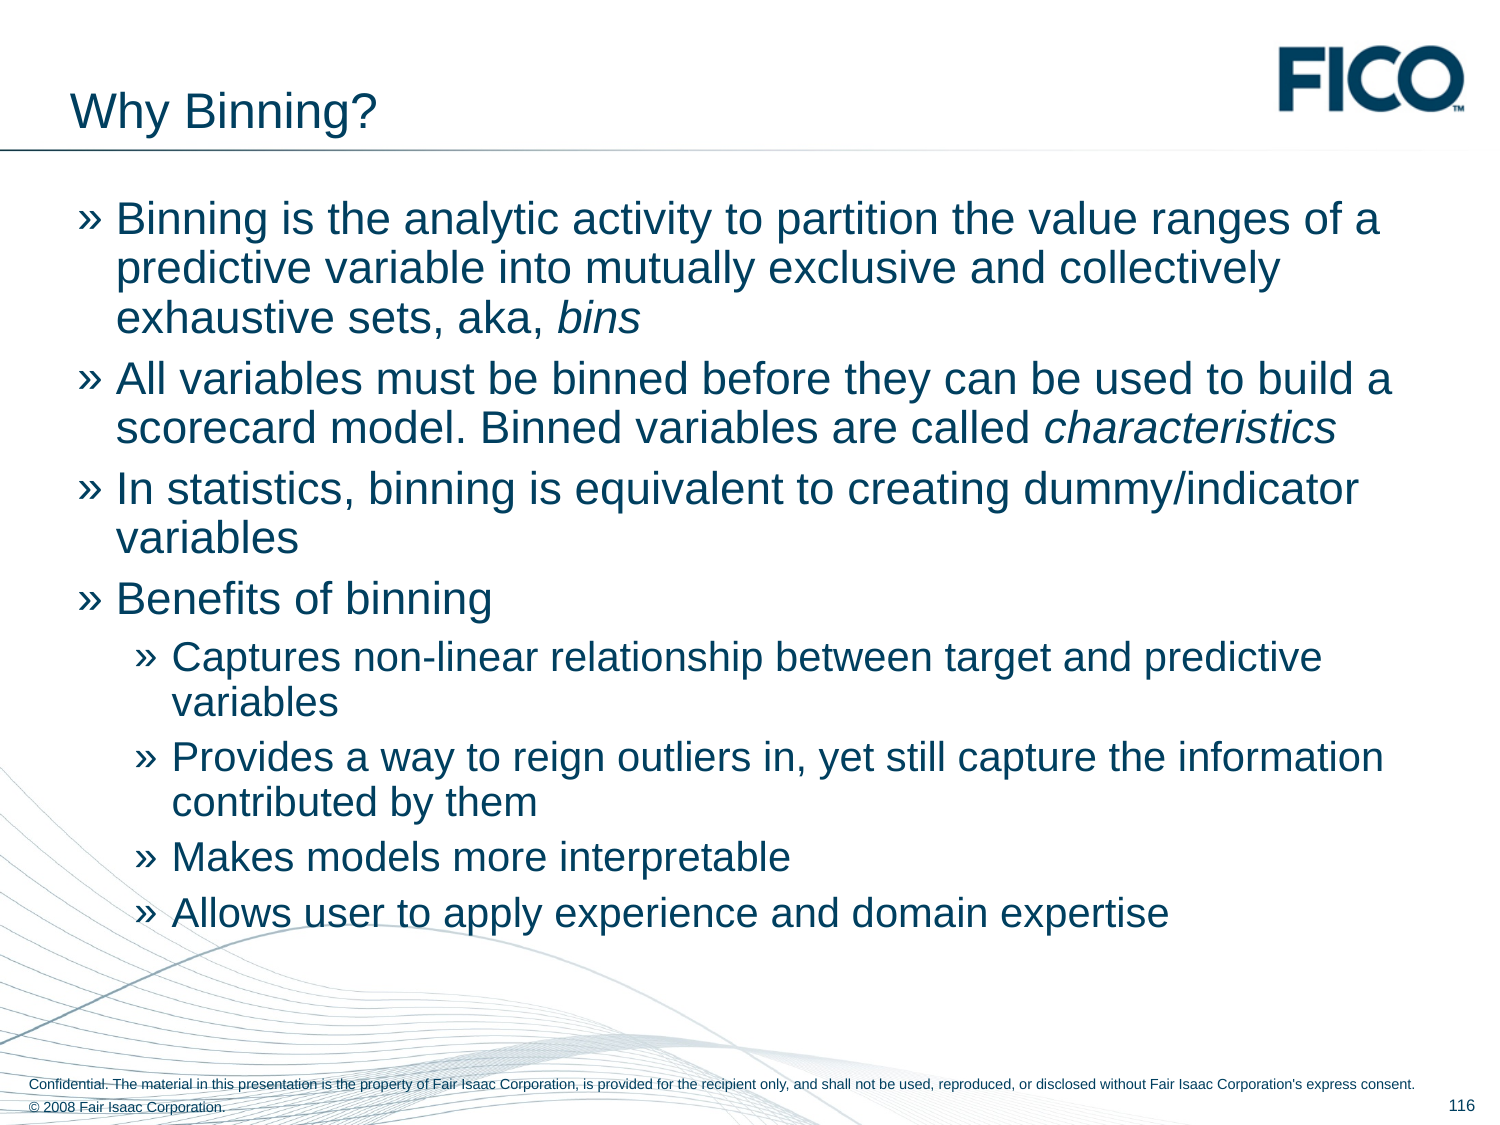

# Why Binning?
Binning is the analytic activity to partition the value ranges of a predictive variable into mutually exclusive and collectively exhaustive sets, aka, bins
All variables must be binned before they can be used to build a scorecard model. Binned variables are called characteristics
In statistics, binning is equivalent to creating dummy/indicator variables
Benefits of binning
Captures non-linear relationship between target and predictive variables
Provides a way to reign outliers in, yet still capture the information contributed by them
Makes models more interpretable
Allows user to apply experience and domain expertise